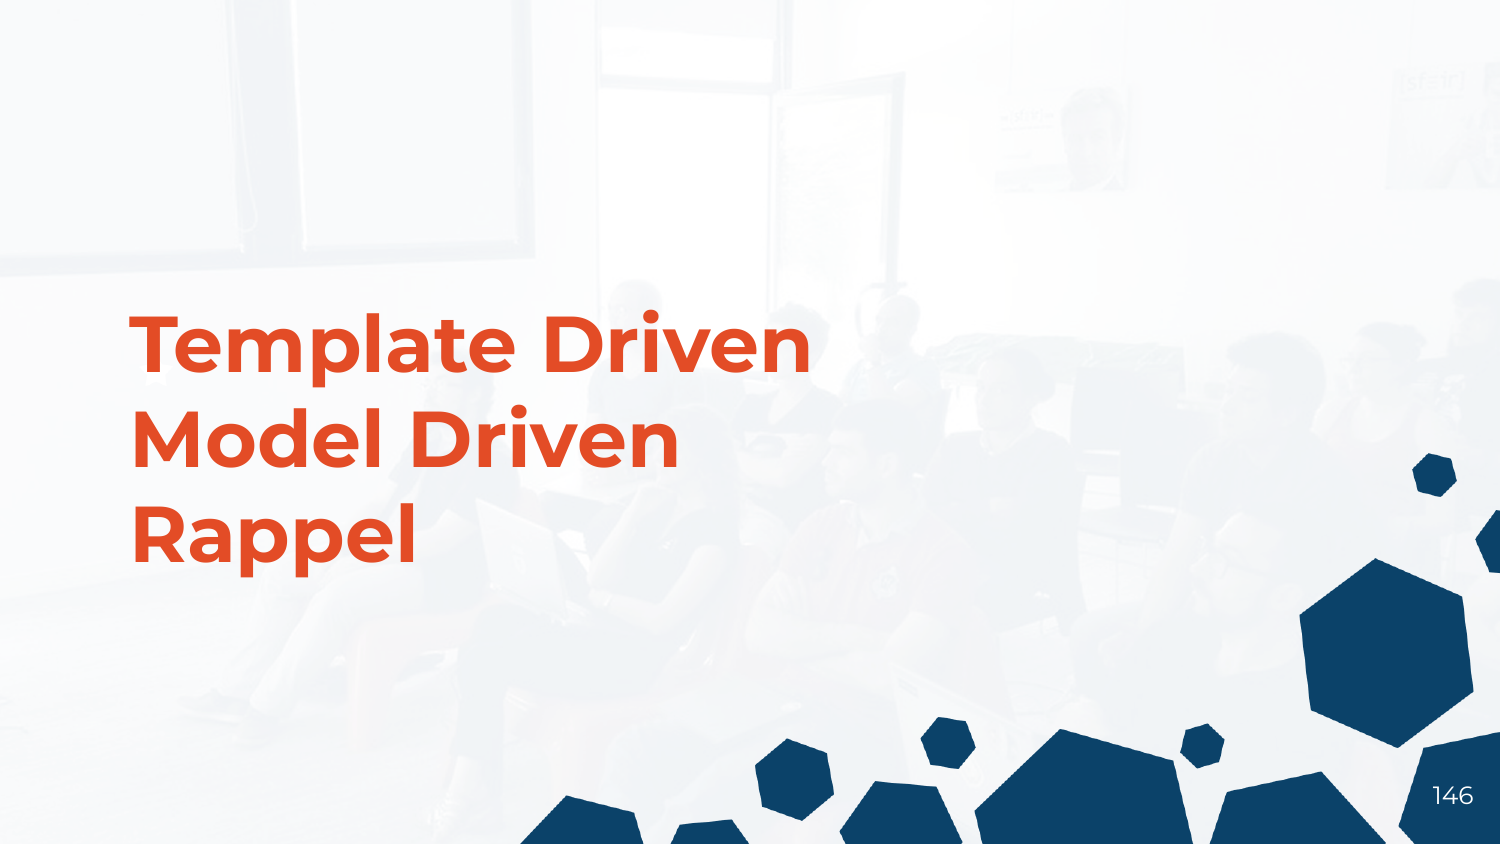

# Template Driven
Model Driven
Rappel
146